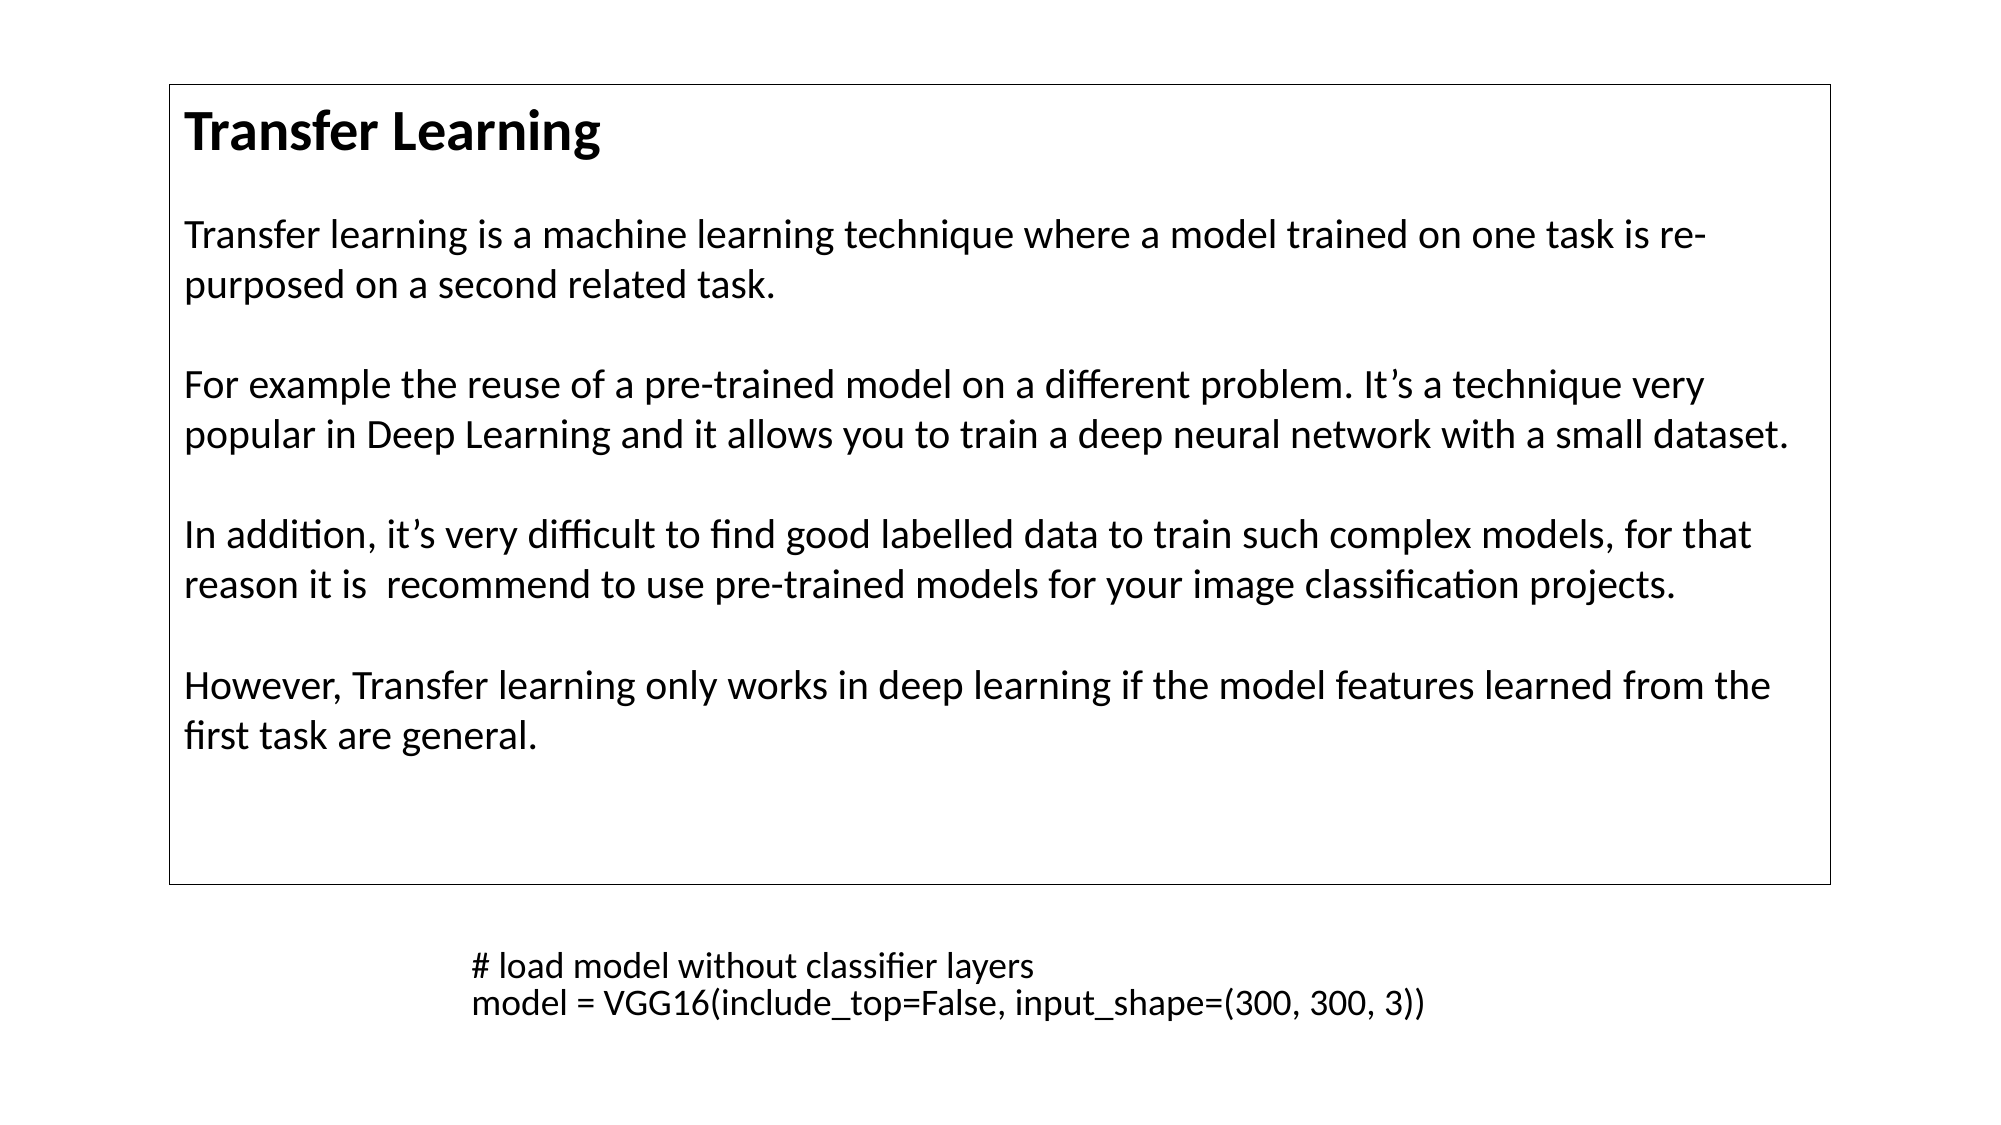

Transfer Learning

Transfer learning is a machine learning technique where a model trained on one task is re-purposed on a second related task.

For example the reuse of a pre-trained model on a different problem. It’s a technique very popular in Deep Learning and it allows you to train a deep neural network with a small dataset.

In addition, it’s very difficult to find good labelled data to train such complex models, for that reason it is  recommend to use pre-trained models for your image classification projects.

However, Transfer learning only works in deep learning if the model features learned from the first task are general.

|  | # load model without classifier layers model = VGG16(include\_top=False, input\_shape=(300, 300, 3)) |
| --- | --- |